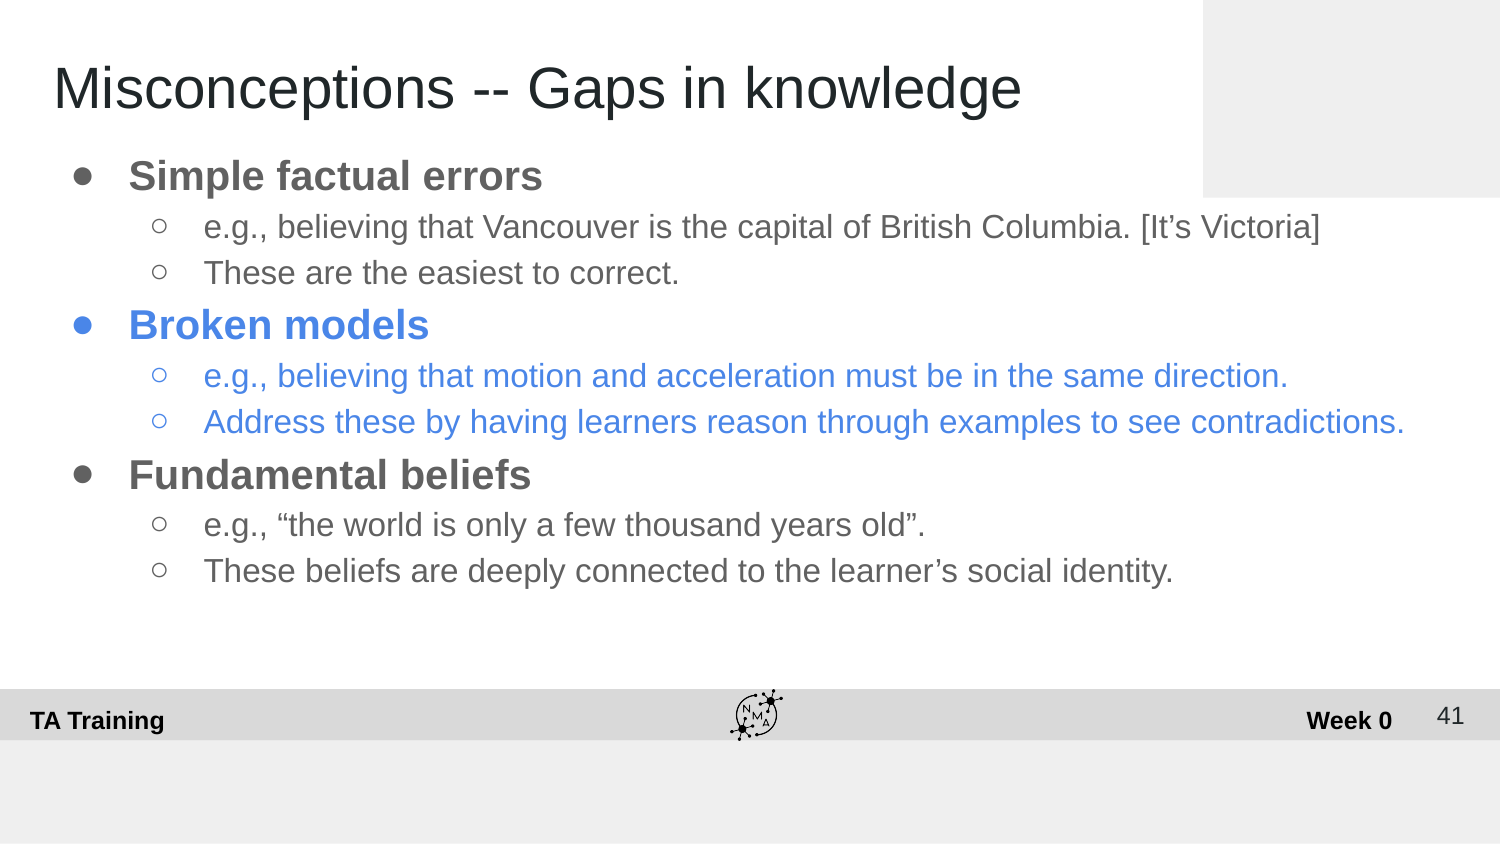

# Misconceptions -- Gaps in knowledge
Simple factual errors
e.g., believing that Vancouver is the capital of British Columbia. [It’s Victoria]
These are the easiest to correct.
Broken models
e.g., believing that motion and acceleration must be in the same direction.
Address these by having learners reason through examples to see contradictions.
Fundamental beliefs
e.g., “the world is only a few thousand years old”.
These beliefs are deeply connected to the learner’s social identity.
41